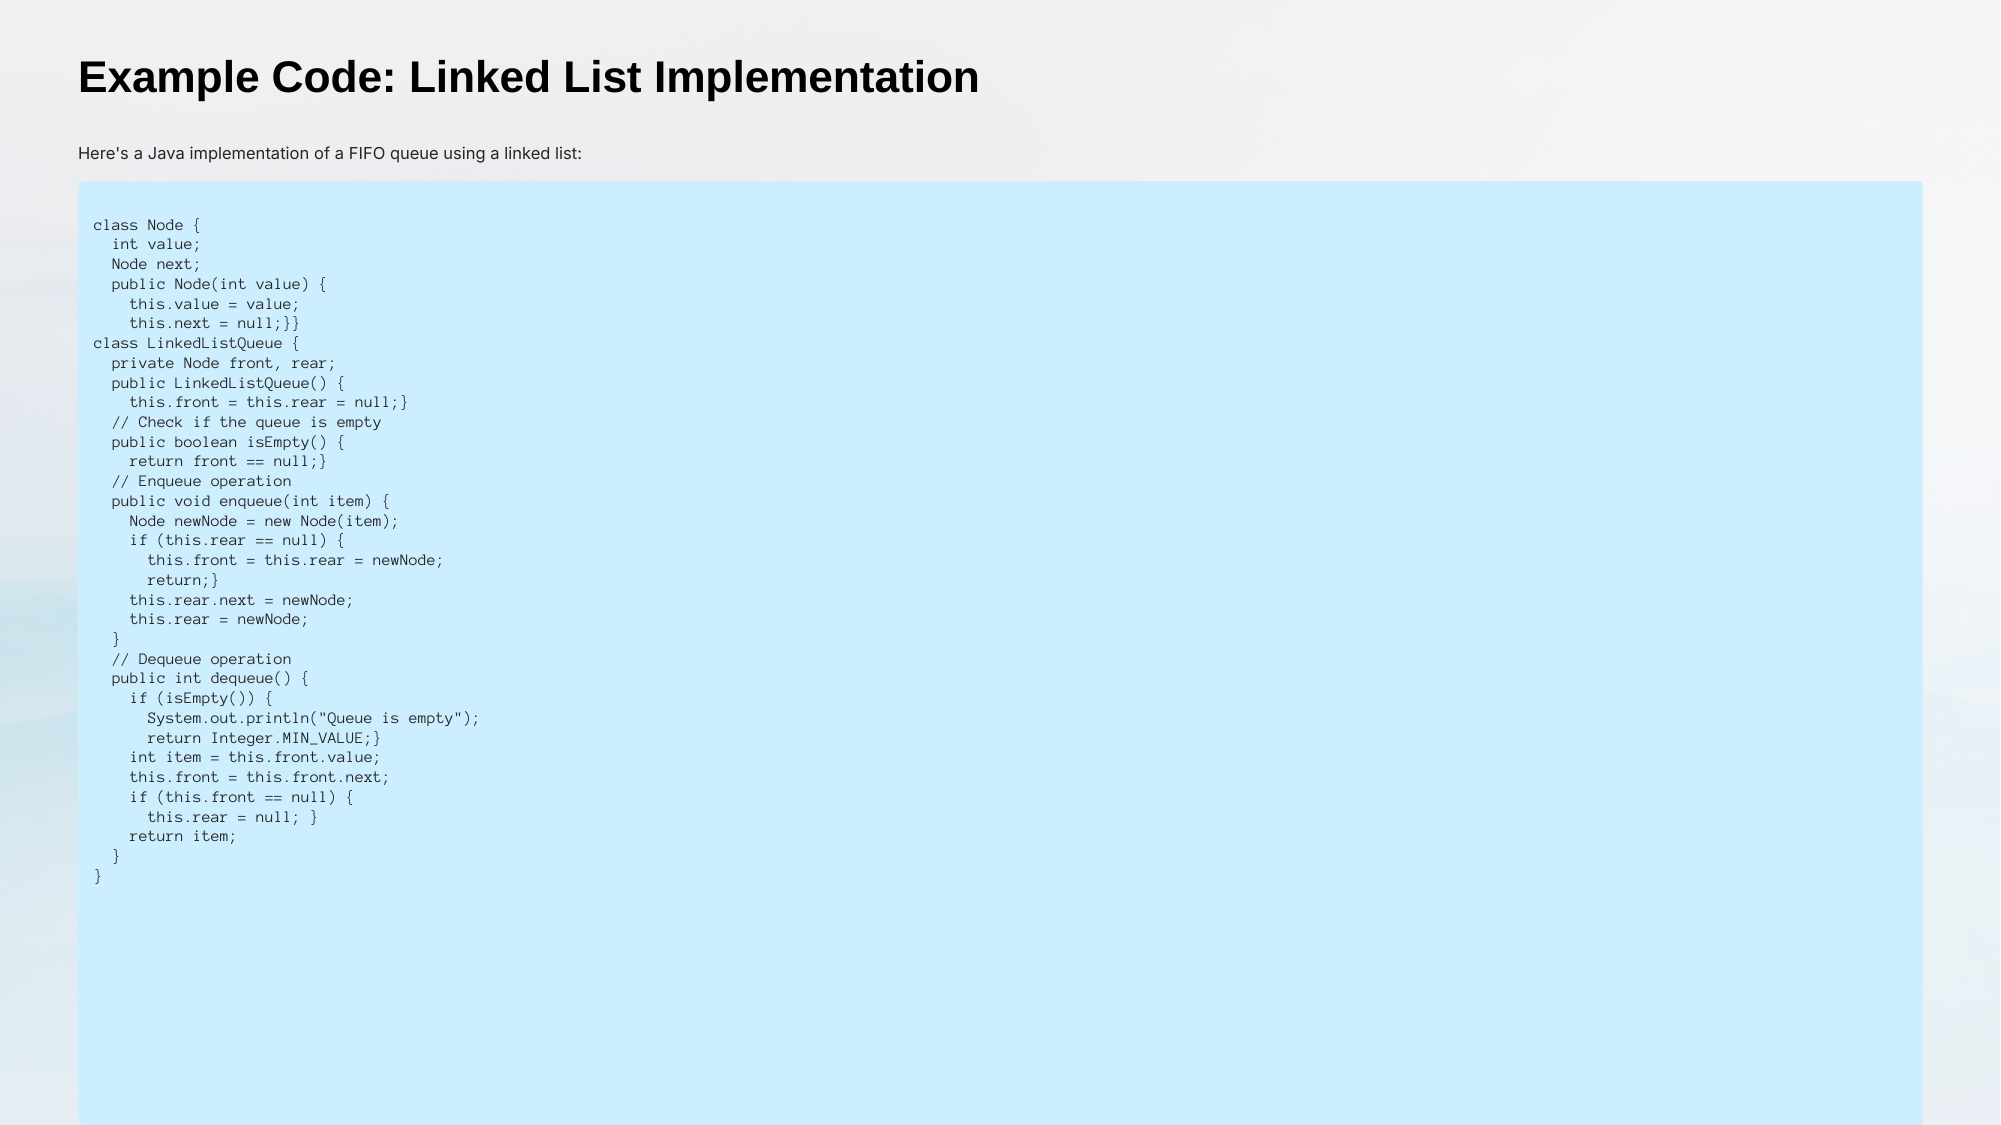

Example Code: Linked List Implementation
Here's a Java implementation of a FIFO queue using a linked list:

class Node {
  int value;
  Node next;
  public Node(int value) {
    this.value = value;
    this.next = null;}}
class LinkedListQueue {
  private Node front, rear;
  public LinkedListQueue() {
    this.front = this.rear = null;}
  // Check if the queue is empty
  public boolean isEmpty() {
    return front == null;}
  // Enqueue operation
  public void enqueue(int item) {
    Node newNode = new Node(item);
    if (this.rear == null) {
      this.front = this.rear = newNode;
      return;}
    this.rear.next = newNode;
    this.rear = newNode;
  }
  // Dequeue operation
  public int dequeue() {
    if (isEmpty()) {
      System.out.println("Queue is empty");
      return Integer.MIN_VALUE;}
    int item = this.front.value;
    this.front = this.front.next;
    if (this.front == null) {
      this.rear = null; }
    return item;
  }
}